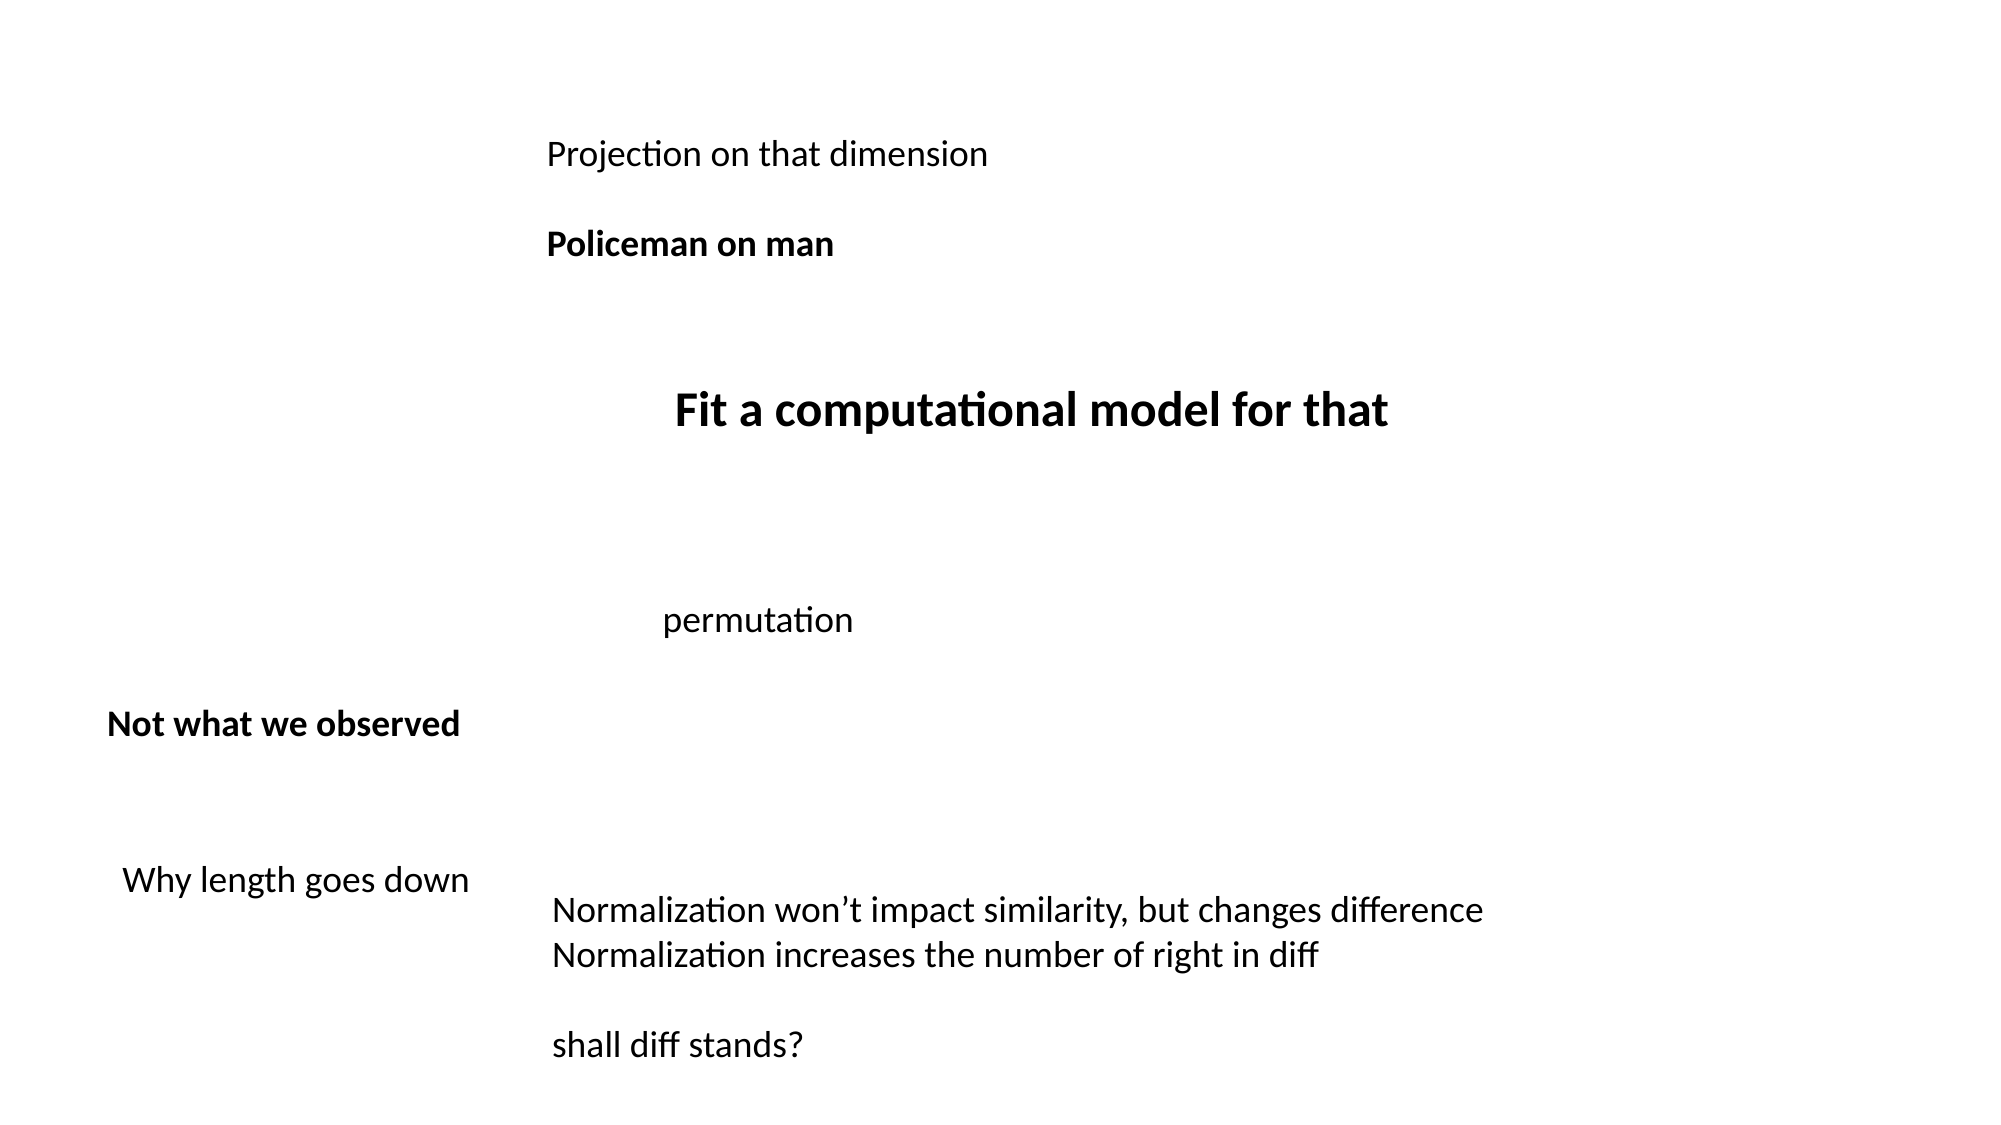

Projection on that dimension

Policeman on man
Fit a computational model for that
permutation
Not what we observed
Why length goes down
Normalization won’t impact similarity, but changes difference
Normalization increases the number of right in diff

shall diff stands?